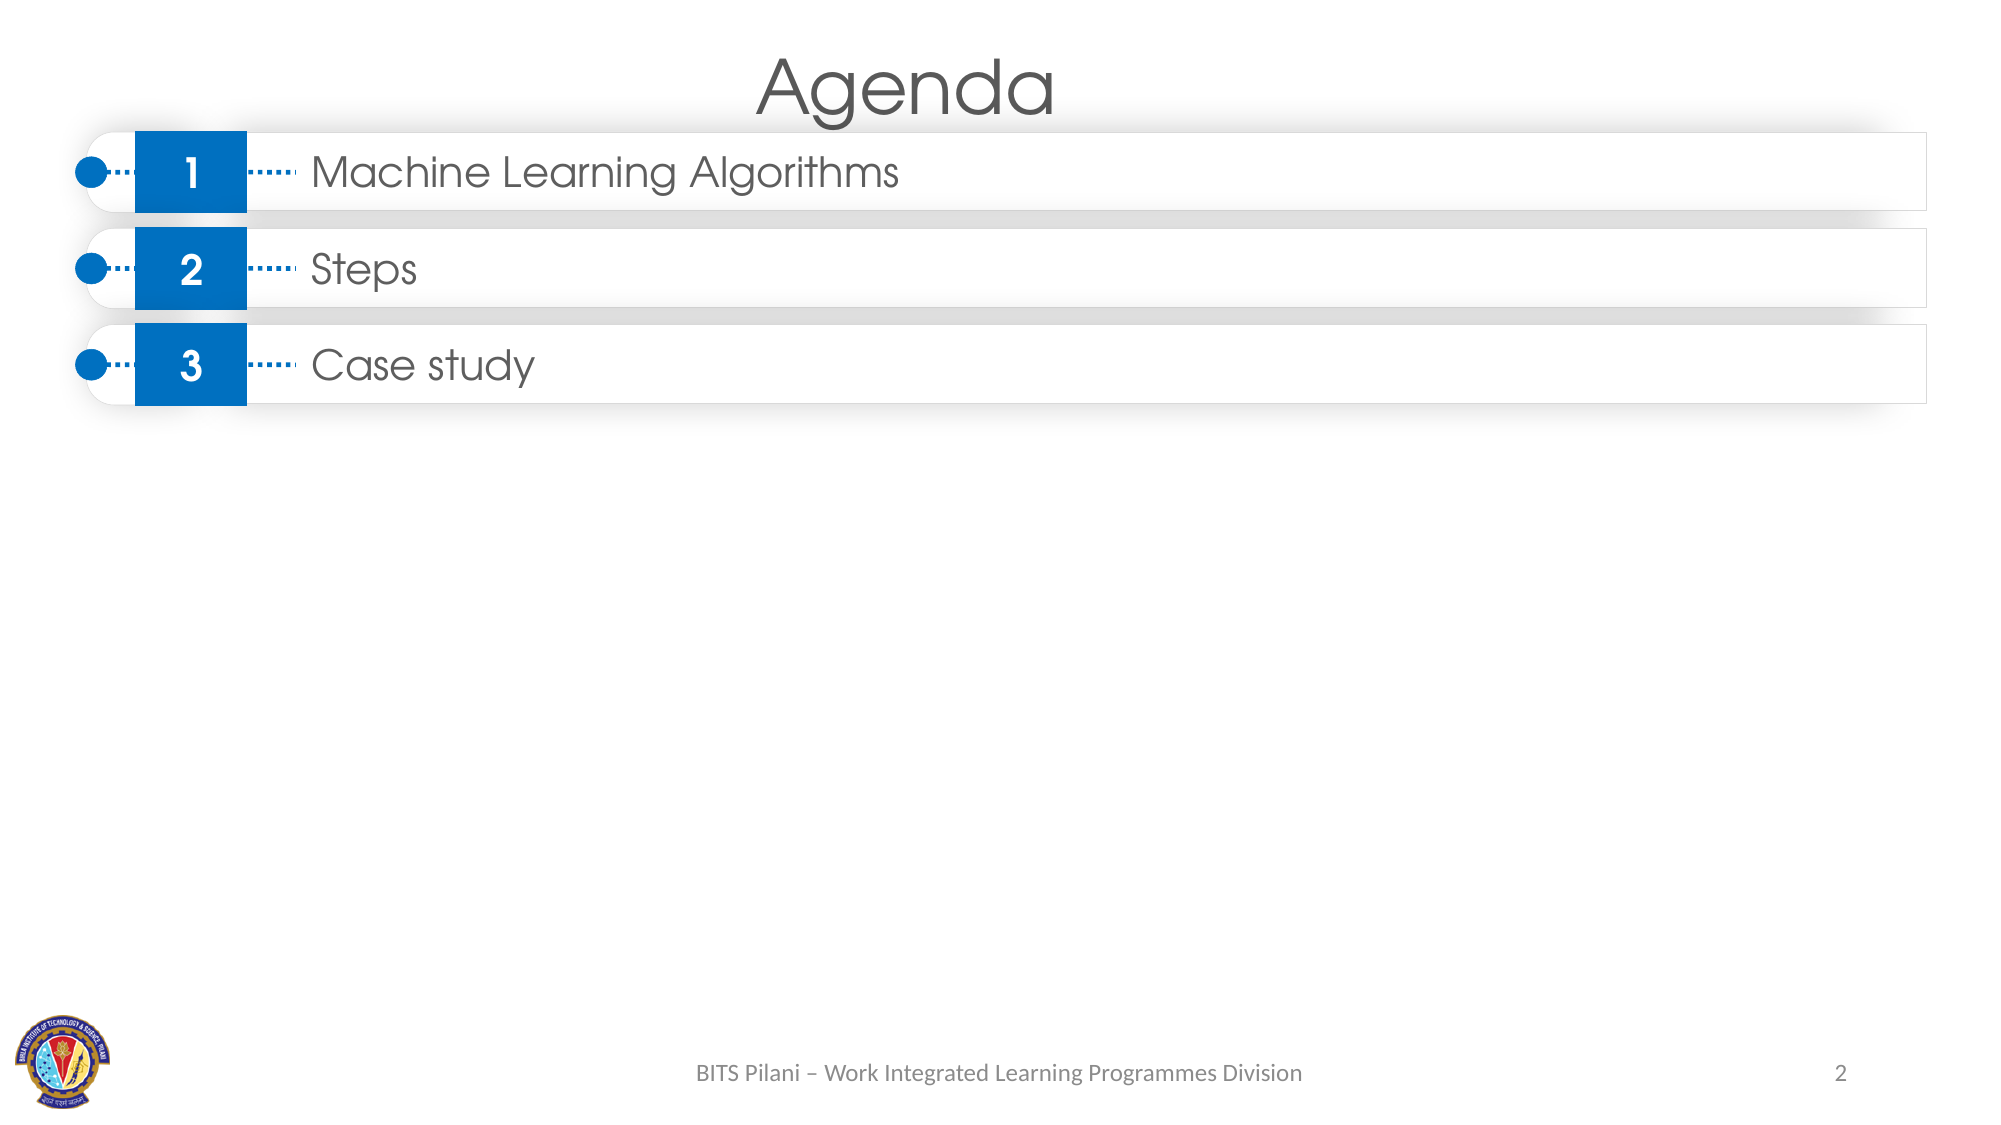

Agenda

Machine Learning Algorithms

1

Steps

2

Case study

3